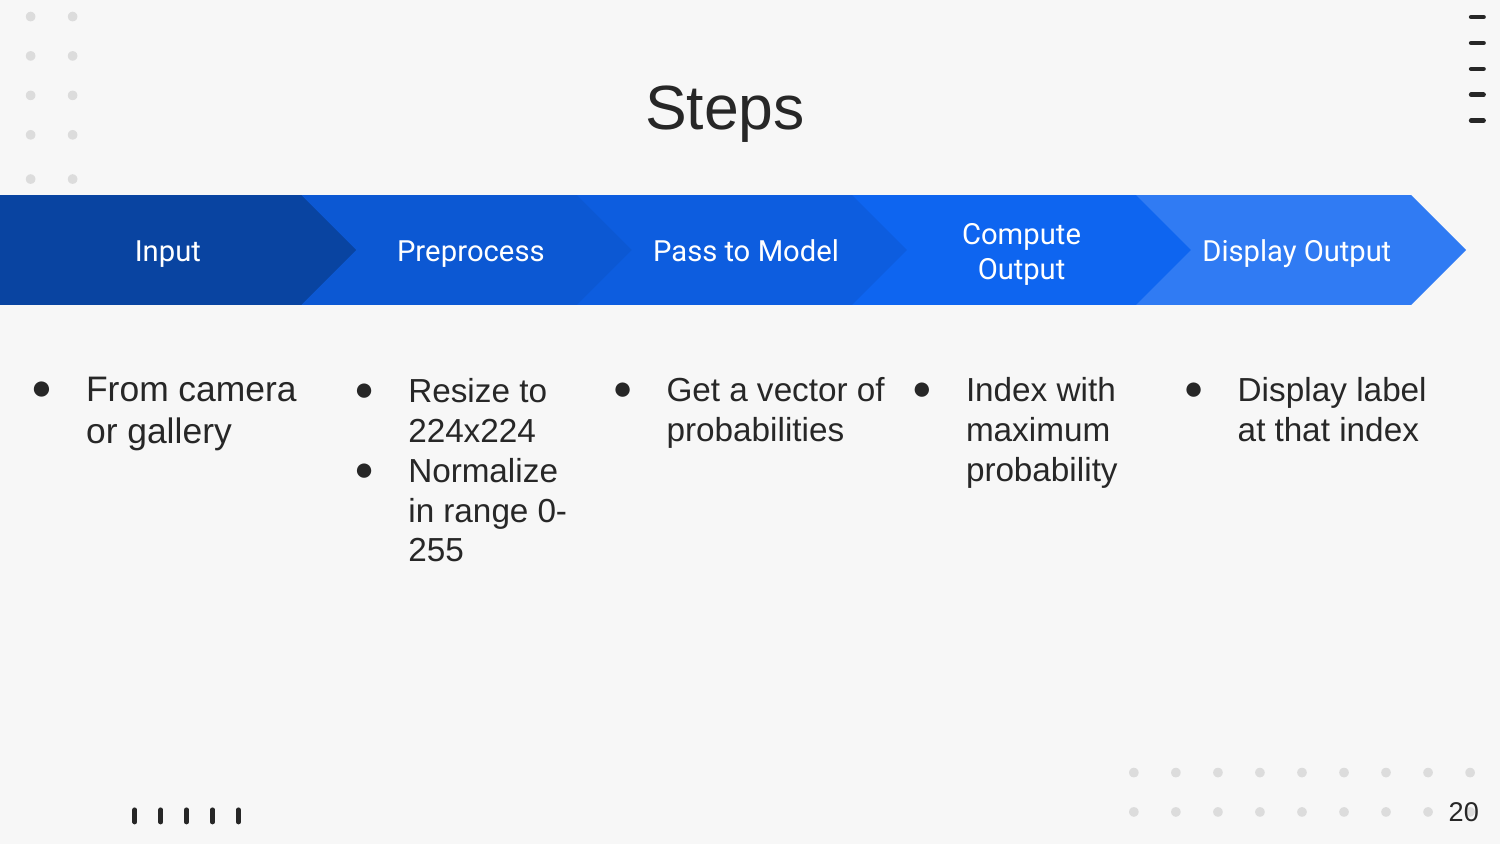

# Steps
Preprocess
Pass to Model
Compute Output
Display Output
Input
From camera or gallery
Get a vector of probabilities
Index with maximum probability
Display label at that index
Resize to 224x224
Normalize in range 0-255
20